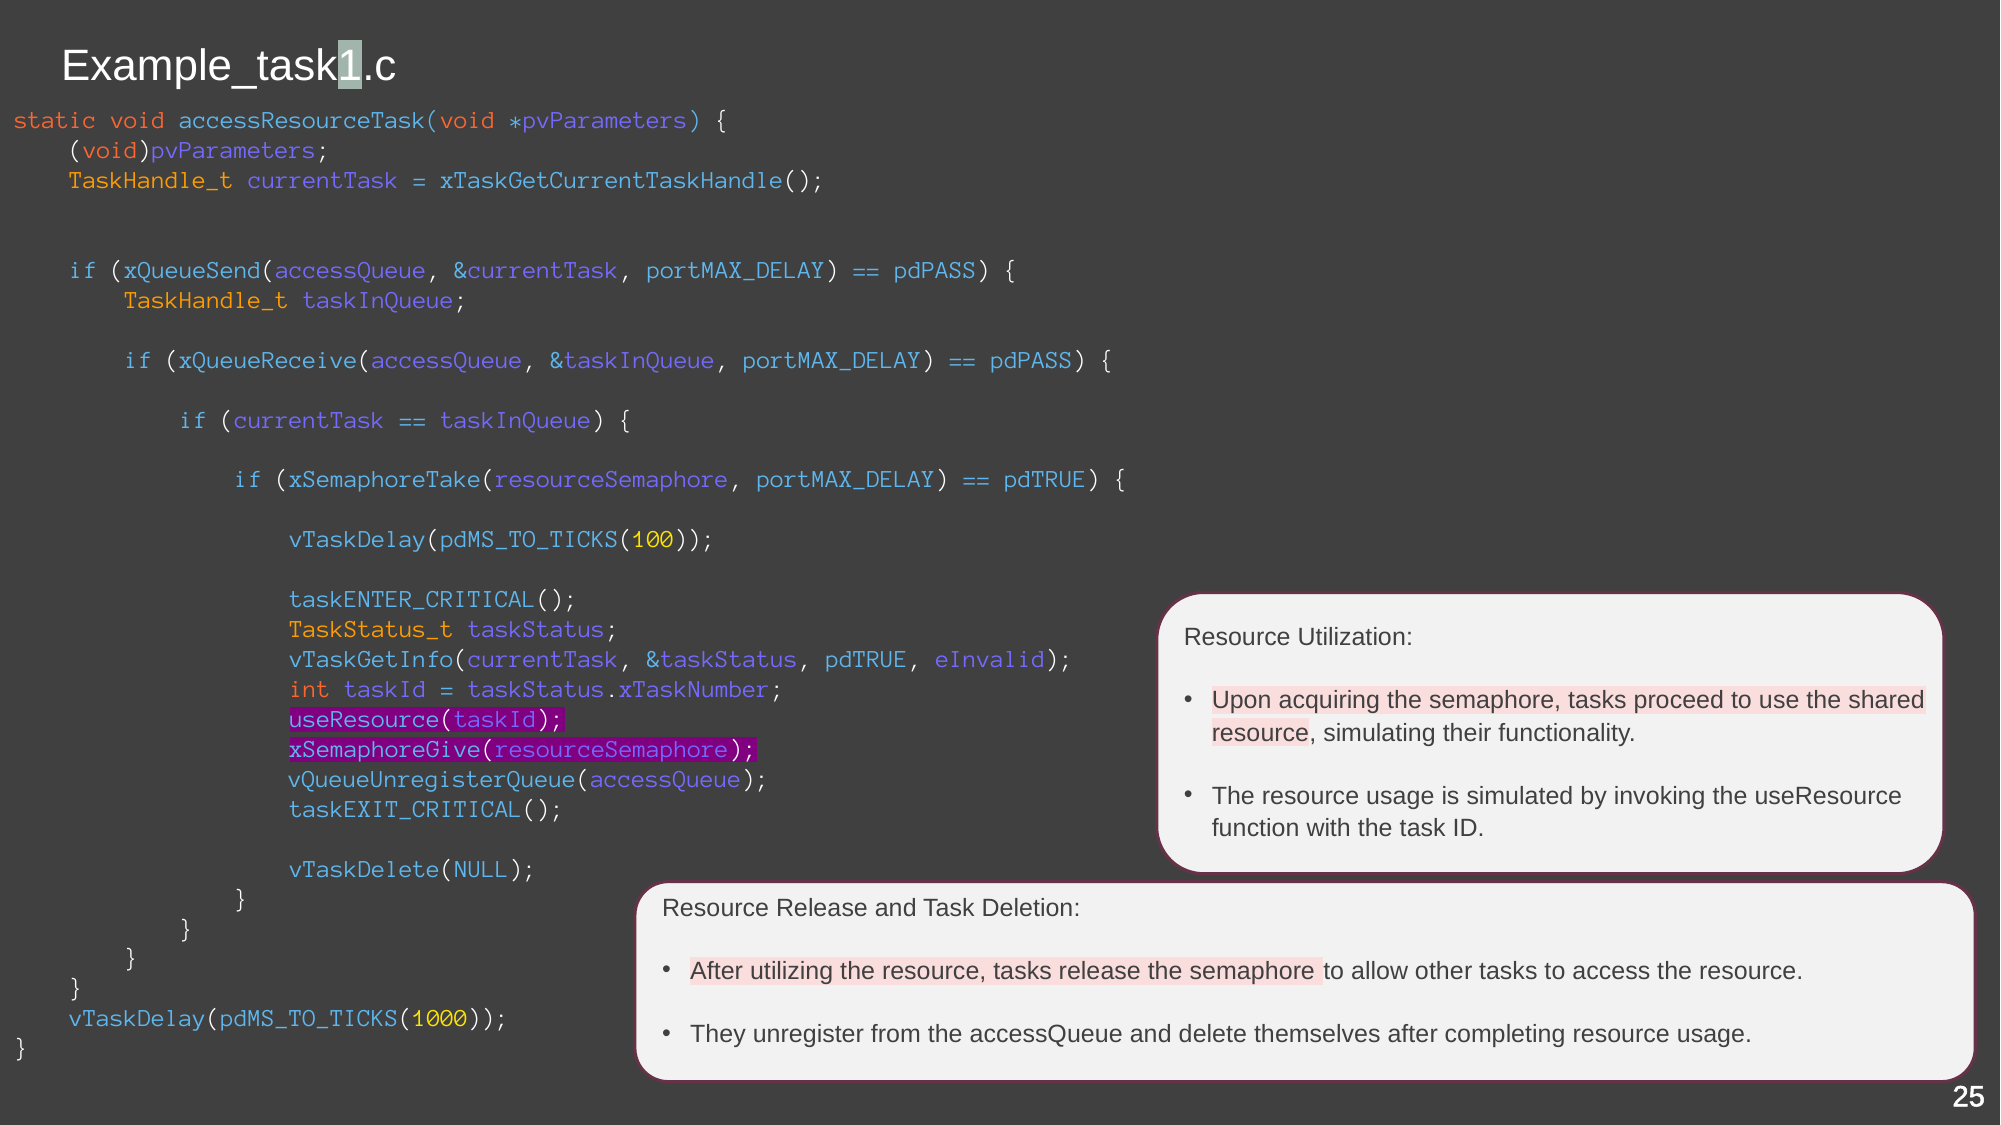

Queue Operations:
Tasks enqueue their handles in the accessQueue upon arrival to indicate their readiness for resource access.
They then dequeue a task handle from the queue to proceed with resource access.
Semaphore Acquisition:
Tasks attempt to acquire the resourceSemaphore (mutex) for exclusive access to the shared resource.
The semaphore ensures mutual exclusion, allowing only one task to access the resource at a time.

# Example_task1.c
static void accessResourceTask(void *pvParameters) {
    (void)pvParameters;
    TaskHandle_t currentTask = xTaskGetCurrentTaskHandle();

    if (xQueueSend(accessQueue, &currentTask, portMAX_DELAY) == pdPASS) {
        TaskHandle_t taskInQueue;

        if (xQueueReceive(accessQueue, &taskInQueue, portMAX_DELAY) == pdPASS) {

            if (currentTask == taskInQueue) {

                if (xSemaphoreTake(resourceSemaphore, portMAX_DELAY) == pdTRUE) {

                    vTaskDelay(pdMS_TO_TICKS(100));

                    taskENTER_CRITICAL();
                    TaskStatus_t taskStatus;
                    vTaskGetInfo(currentTask, &taskStatus, pdTRUE, eInvalid);
                    int taskId = taskStatus.xTaskNumber;
                    useResource(taskId);
                    xSemaphoreGive(resourceSemaphore);                     		         vQueueUnregisterQueue(accessQueue);
                    taskEXIT_CRITICAL();

                    vTaskDelete(NULL);
                }
            }
        }
    }
    vTaskDelay(pdMS_TO_TICKS(1000));
}

Resource Utilization:
Upon acquiring the semaphore, tasks proceed to use the shared resource, simulating their functionality.
The resource usage is simulated by invoking the useResource function with the task ID.

Resource Release and Task Deletion:
After utilizing the resource, tasks release the semaphore to allow other tasks to access the resource.
They unregister from the accessQueue and delete themselves after completing resource usage.

25